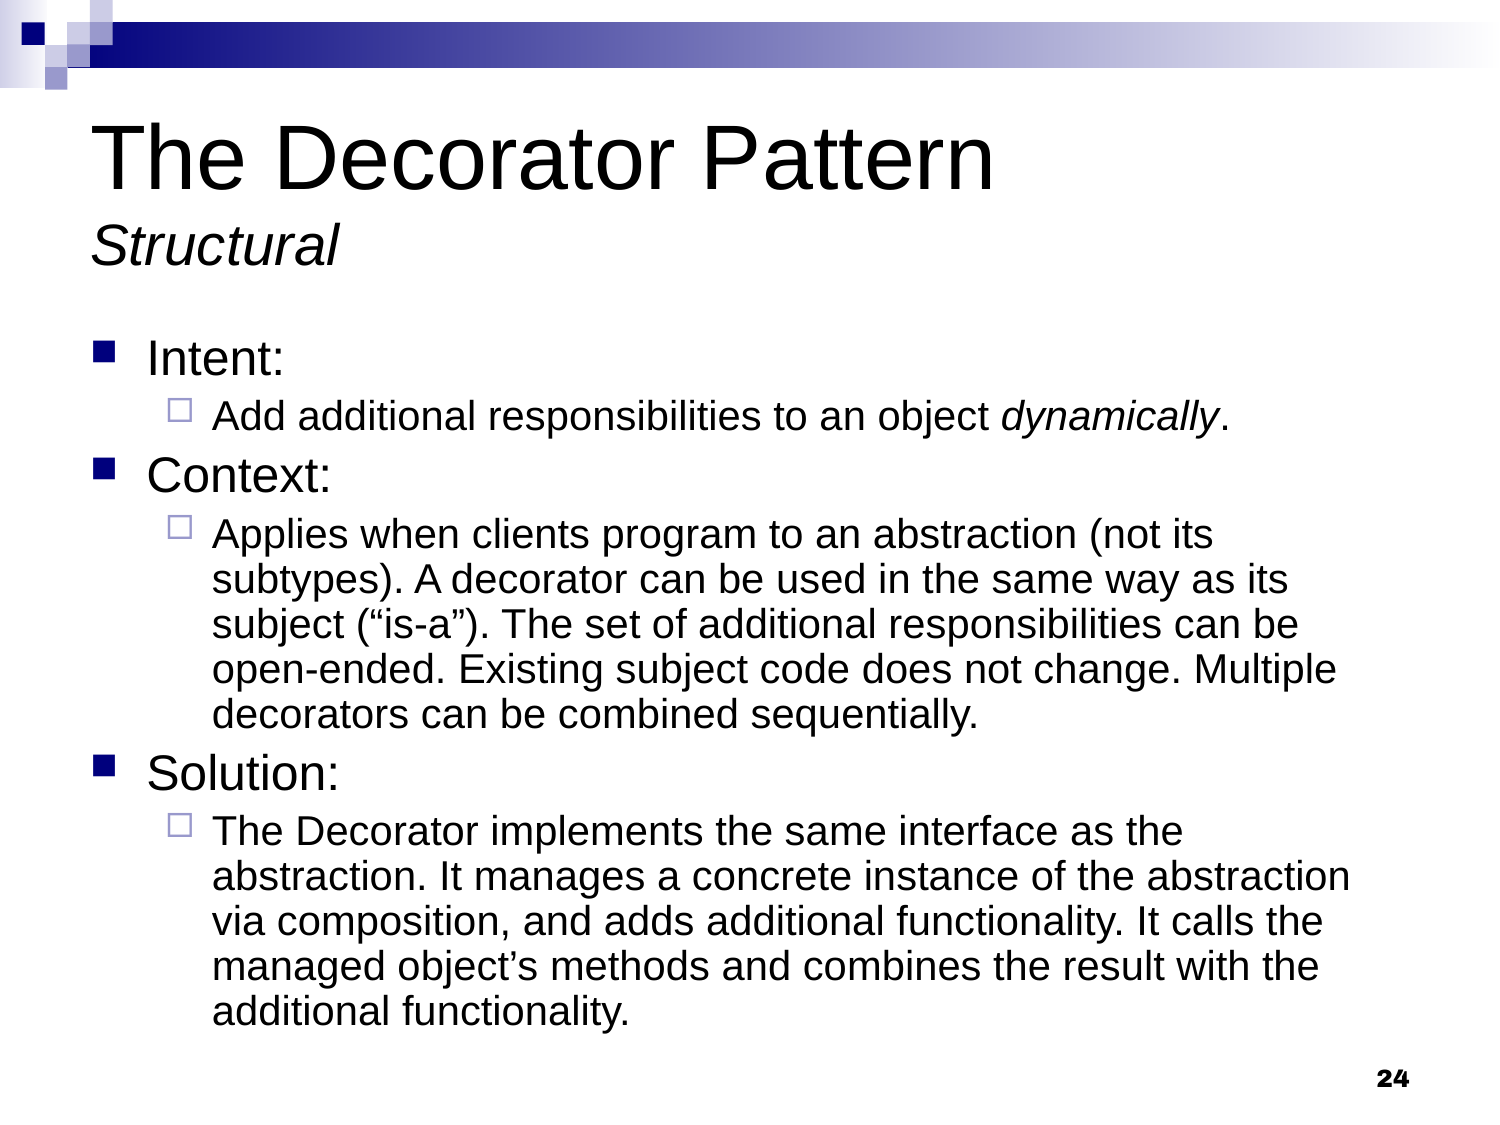

# The Decorator Pattern Structural
Intent:
Add additional responsibilities to an object dynamically.
Context:
Applies when clients program to an abstraction (not its subtypes). A decorator can be used in the same way as its subject (“is-a”). The set of additional responsibilities can be open-ended. Existing subject code does not change. Multiple decorators can be combined sequentially.
Solution:
The Decorator implements the same interface as the abstraction. It manages a concrete instance of the abstraction via composition, and adds additional functionality. It calls the managed object’s methods and combines the result with the additional functionality.
24